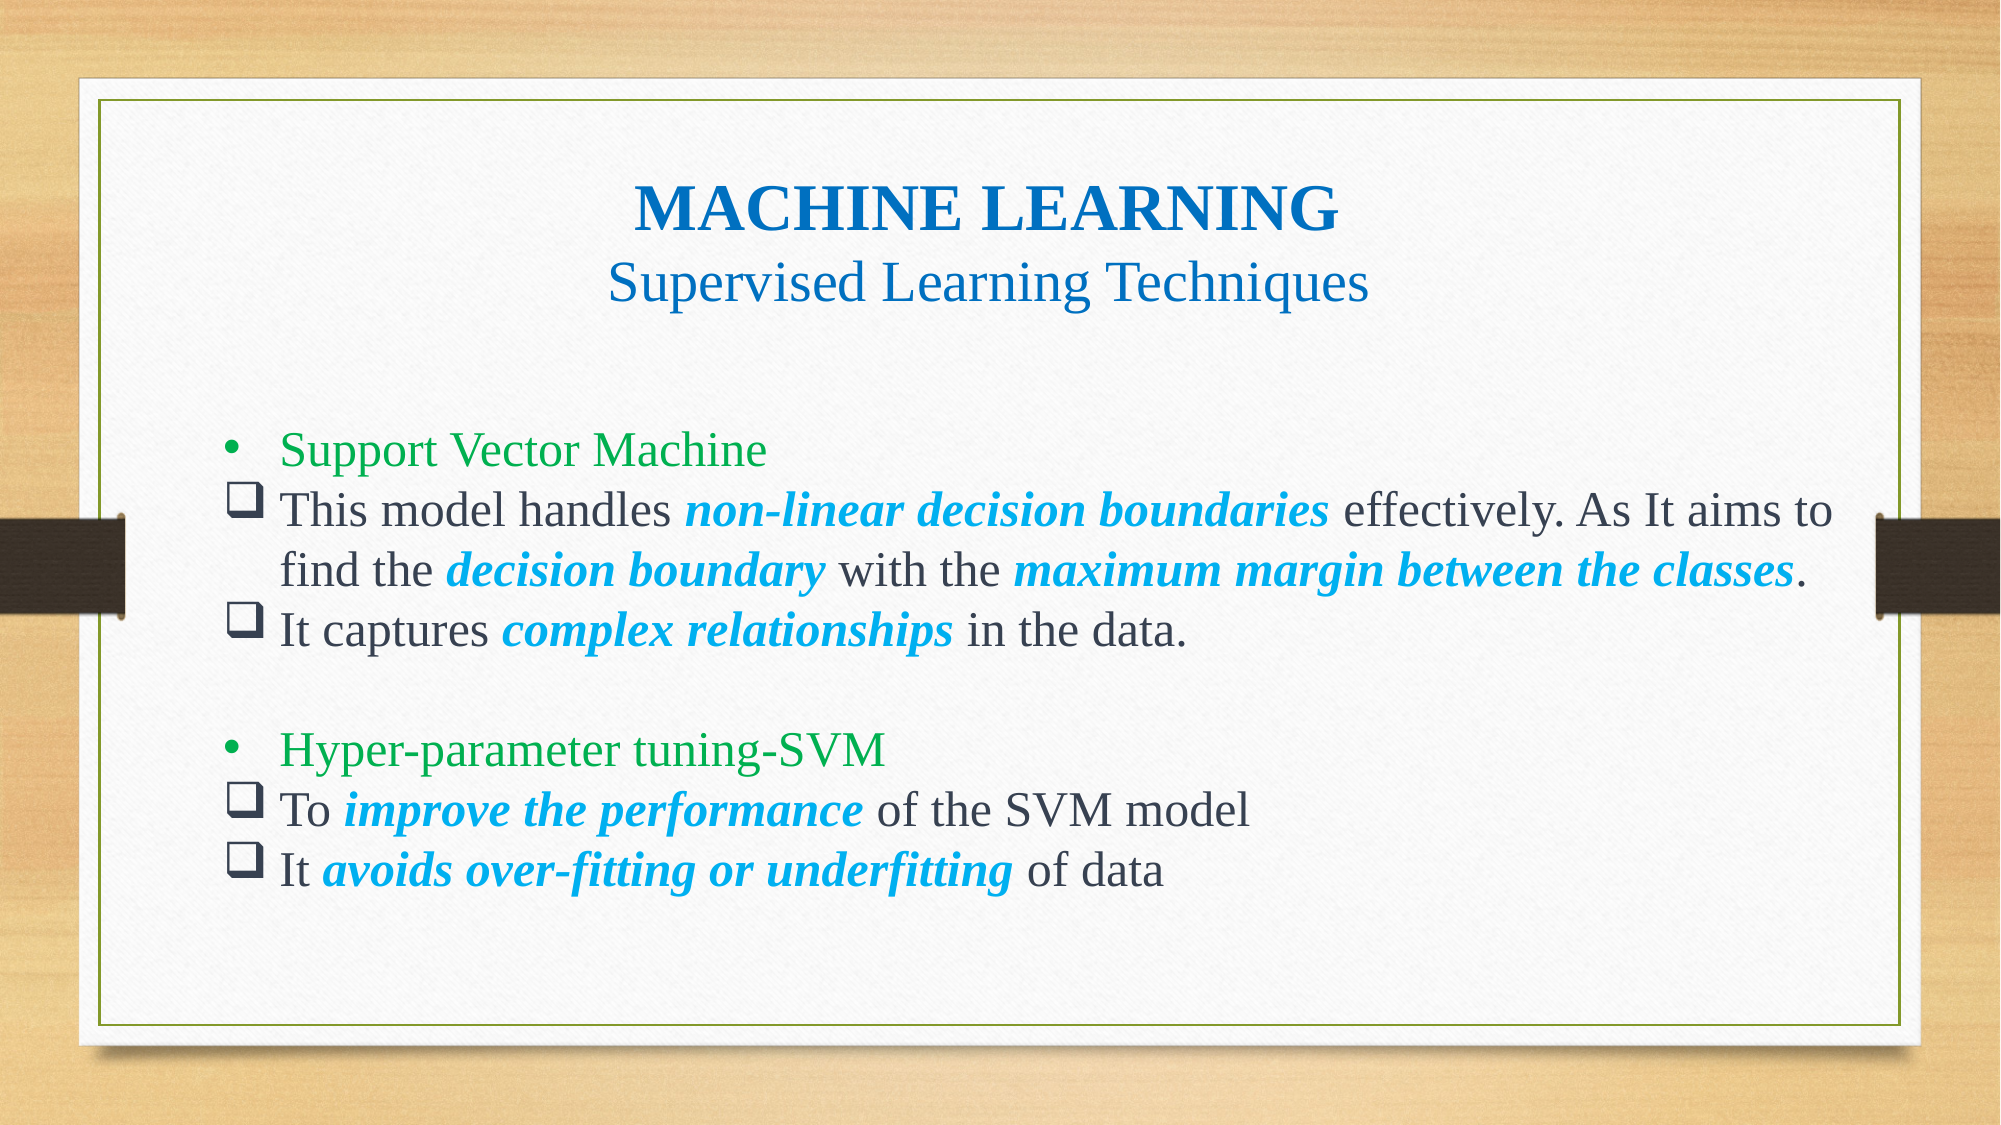

MACHINE LEARNING
Supervised Learning Techniques
Support Vector Machine
This model handles non-linear decision boundaries effectively. As It aims to find the decision boundary with the maximum margin between the classes.
It captures complex relationships in the data.

Hyper-parameter tuning-SVM
To improve the performance of the SVM model
It avoids over-fitting or underfitting of data